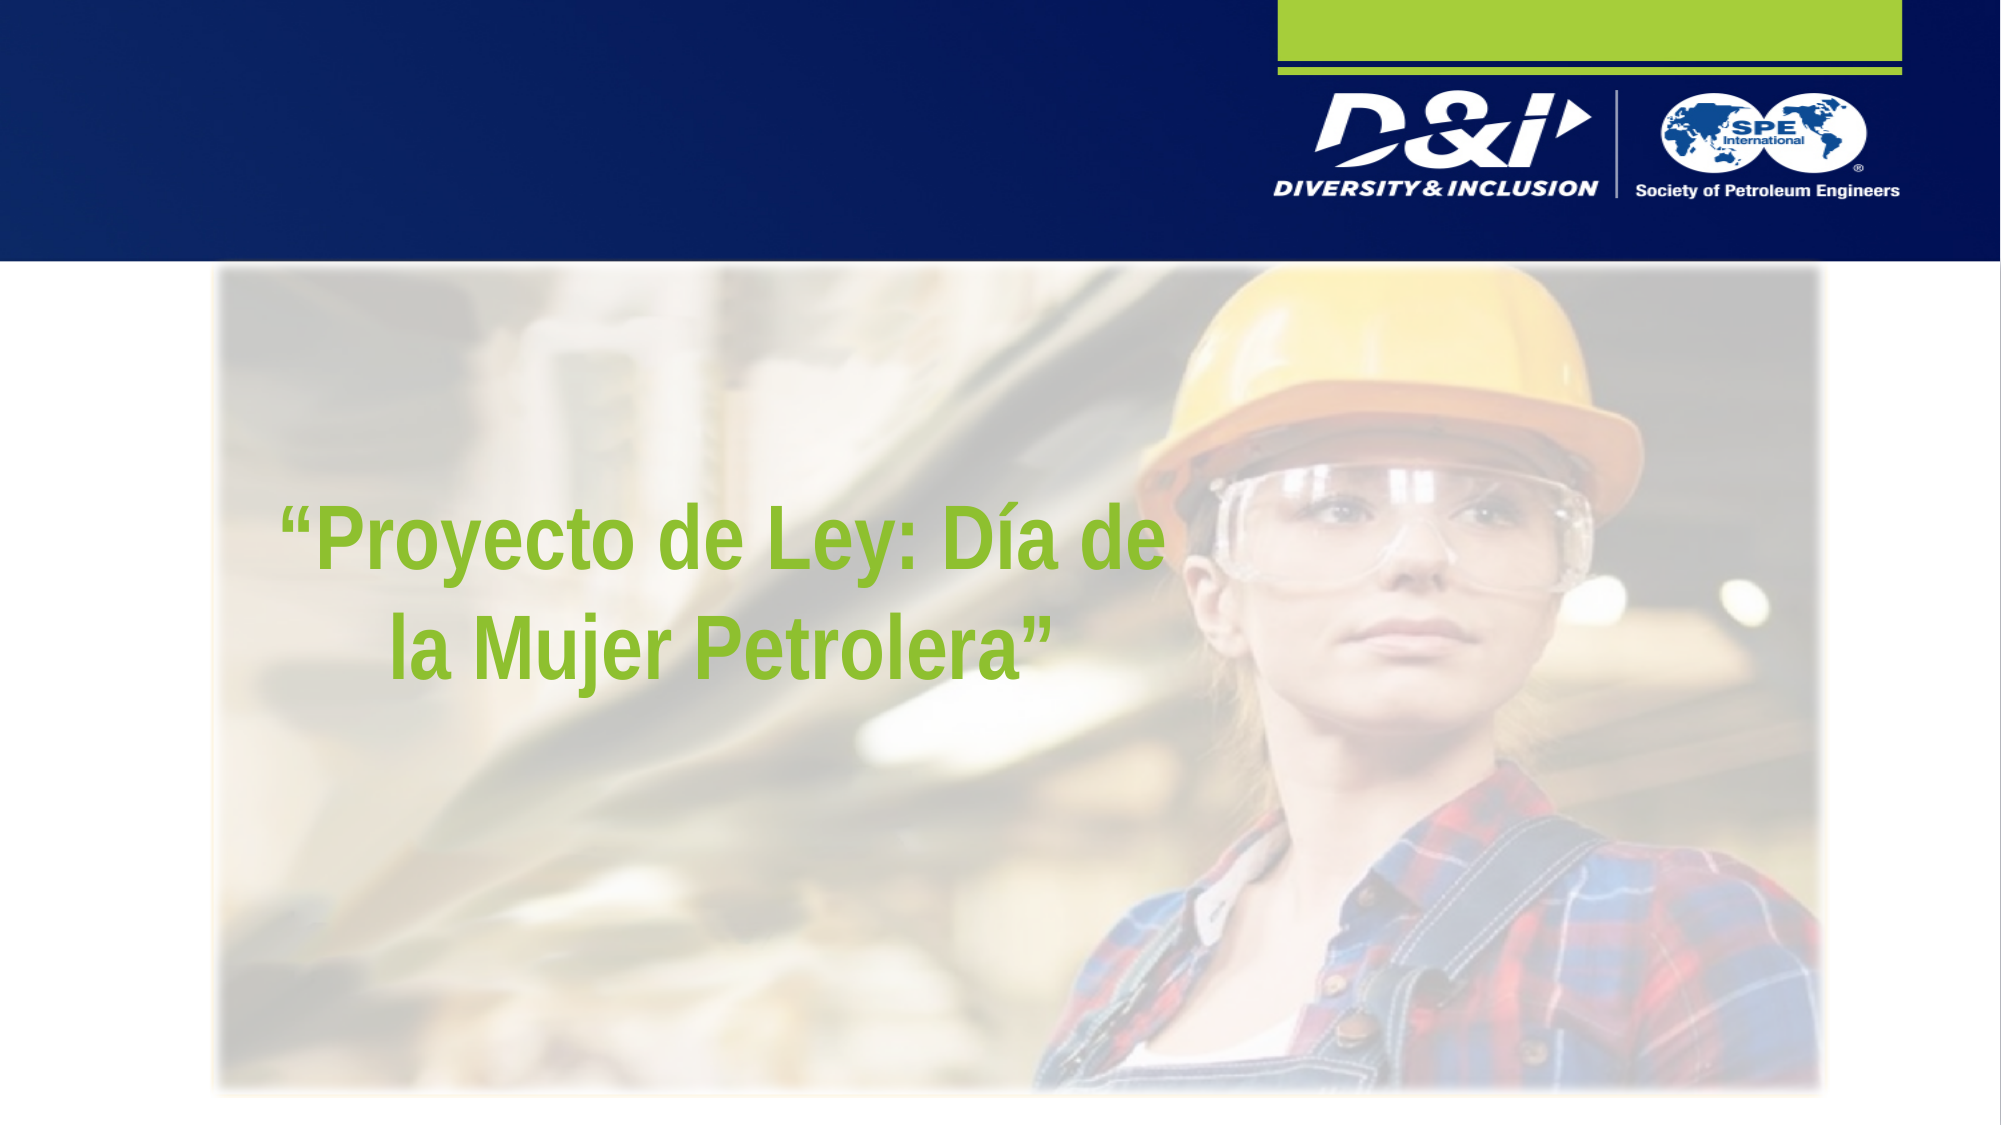

# “Proyecto de Ley: Día de la Mujer Petrolera”